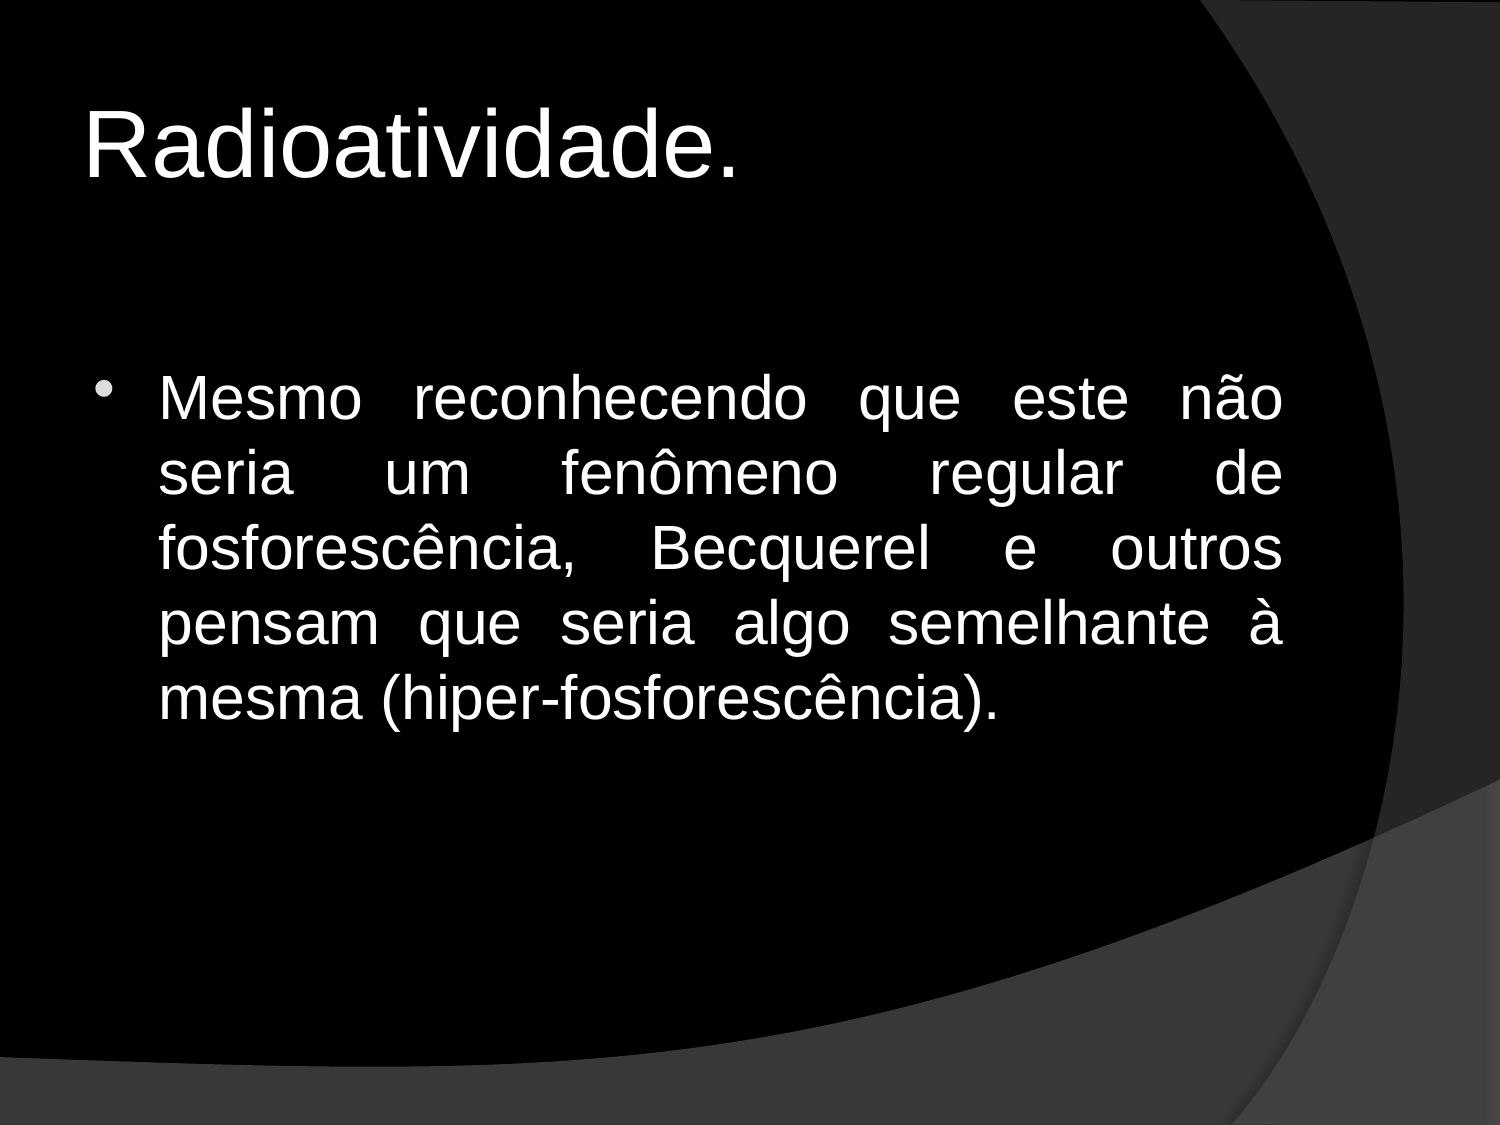

# Radioatividade.
Mesmo reconhecendo que este não seria um fenômeno regular de fosforescência, Becquerel e outros pensam que seria algo semelhante à mesma (hiper-fosforescência).